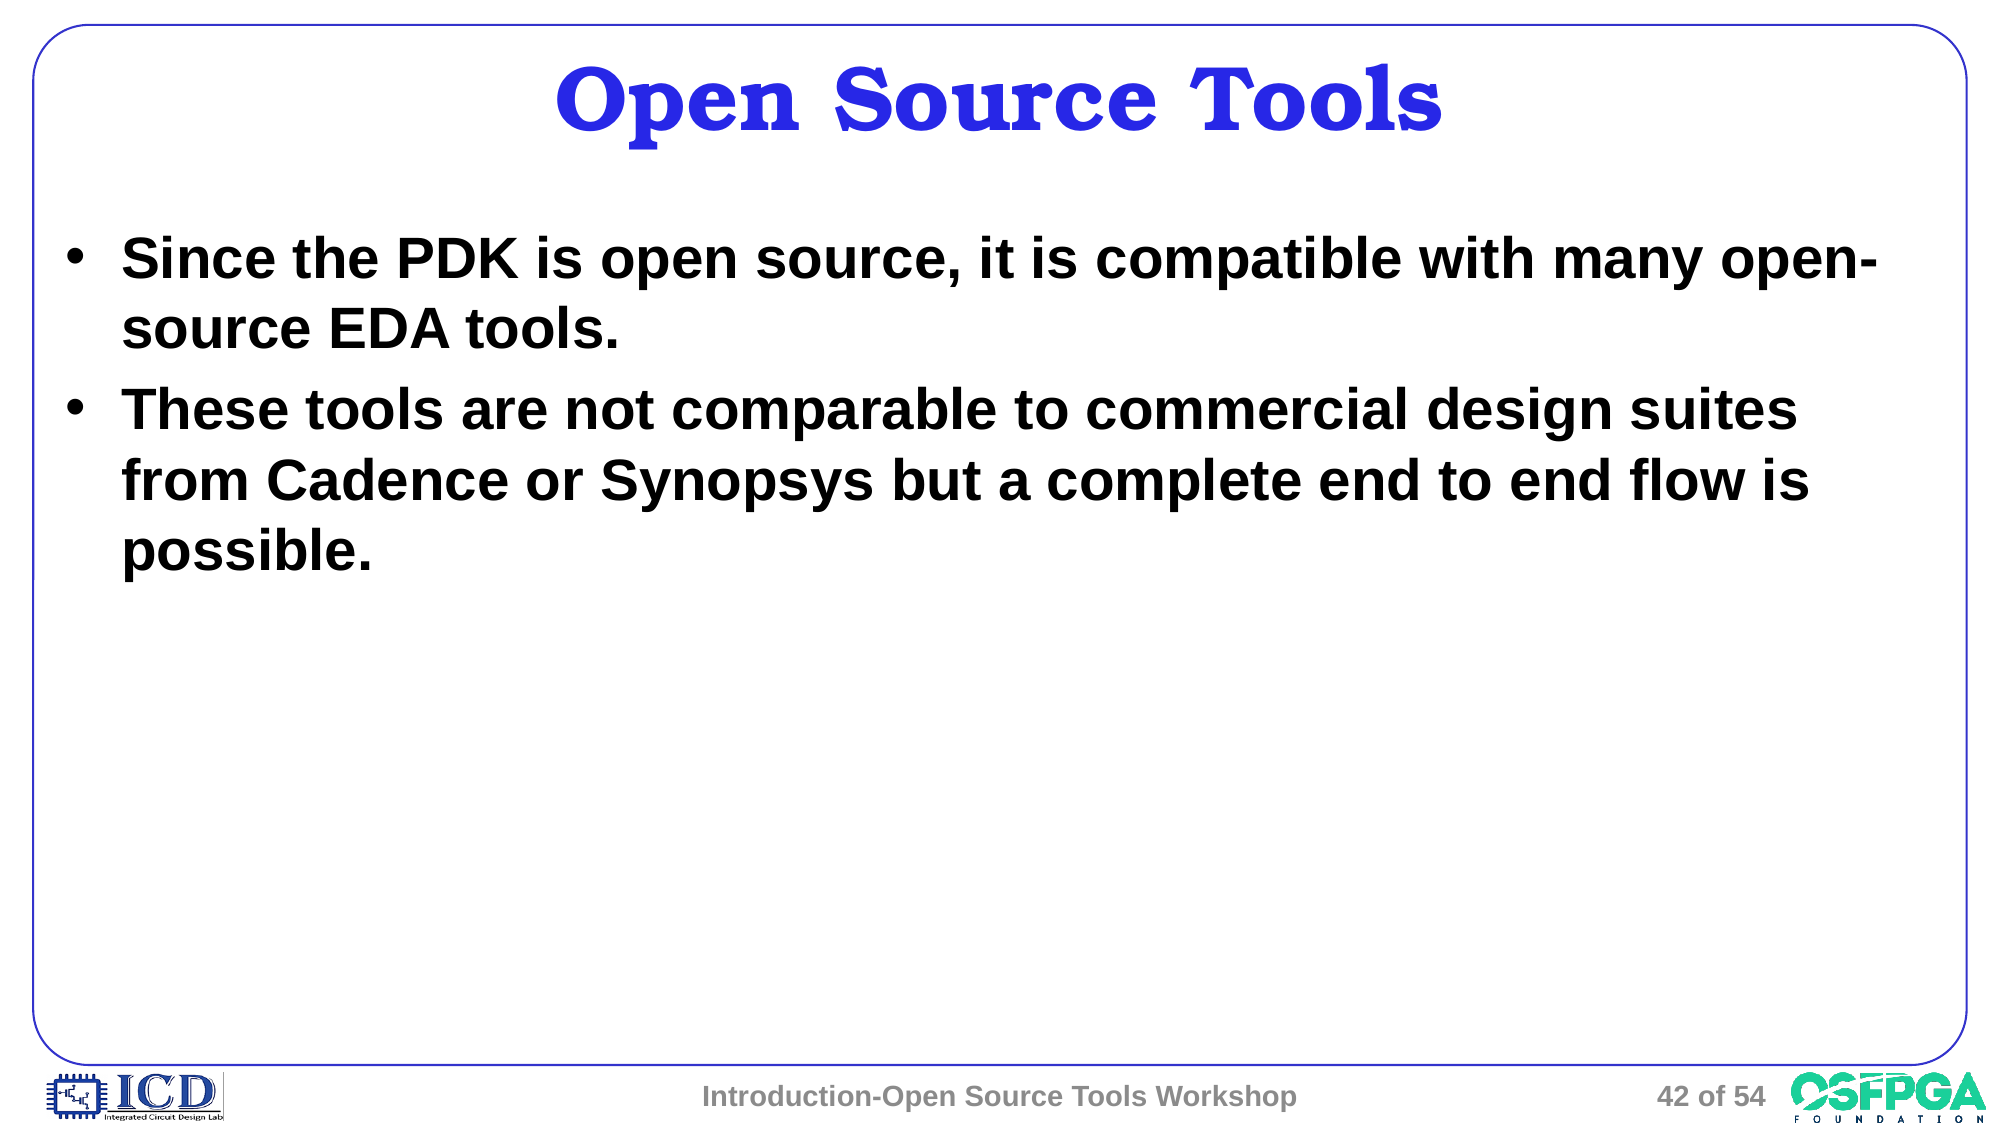

# Open Source Tools
Since the PDK is open source, it is compatible with many open-source EDA tools.
These tools are not comparable to commercial design suites from Cadence or Synopsys but a complete end to end flow is possible.

Introduction-Open Source Tools Workshop
42 of 54